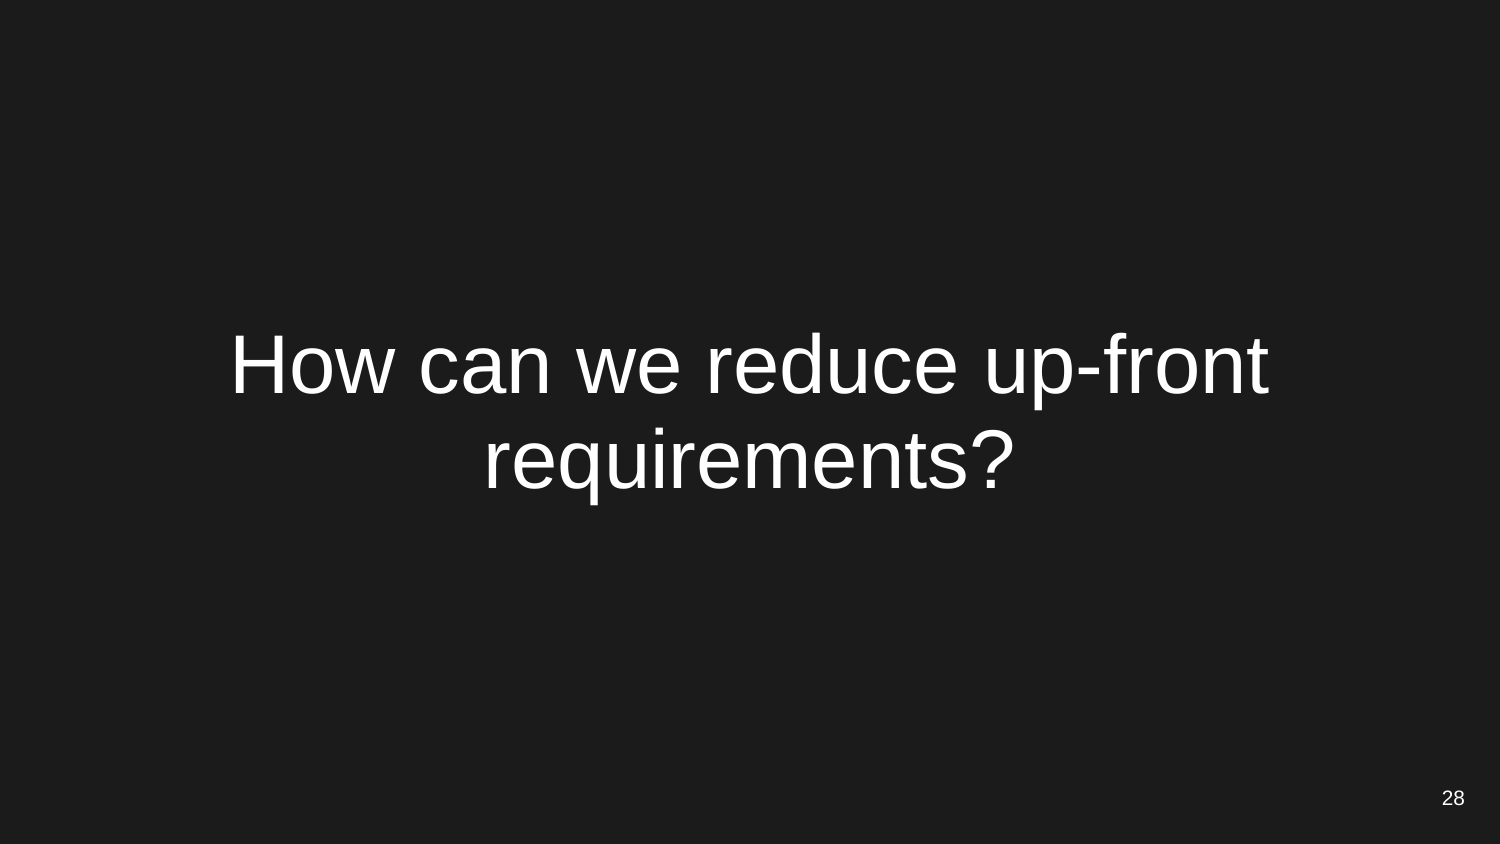

# How can we reduce up-front requirements?
28